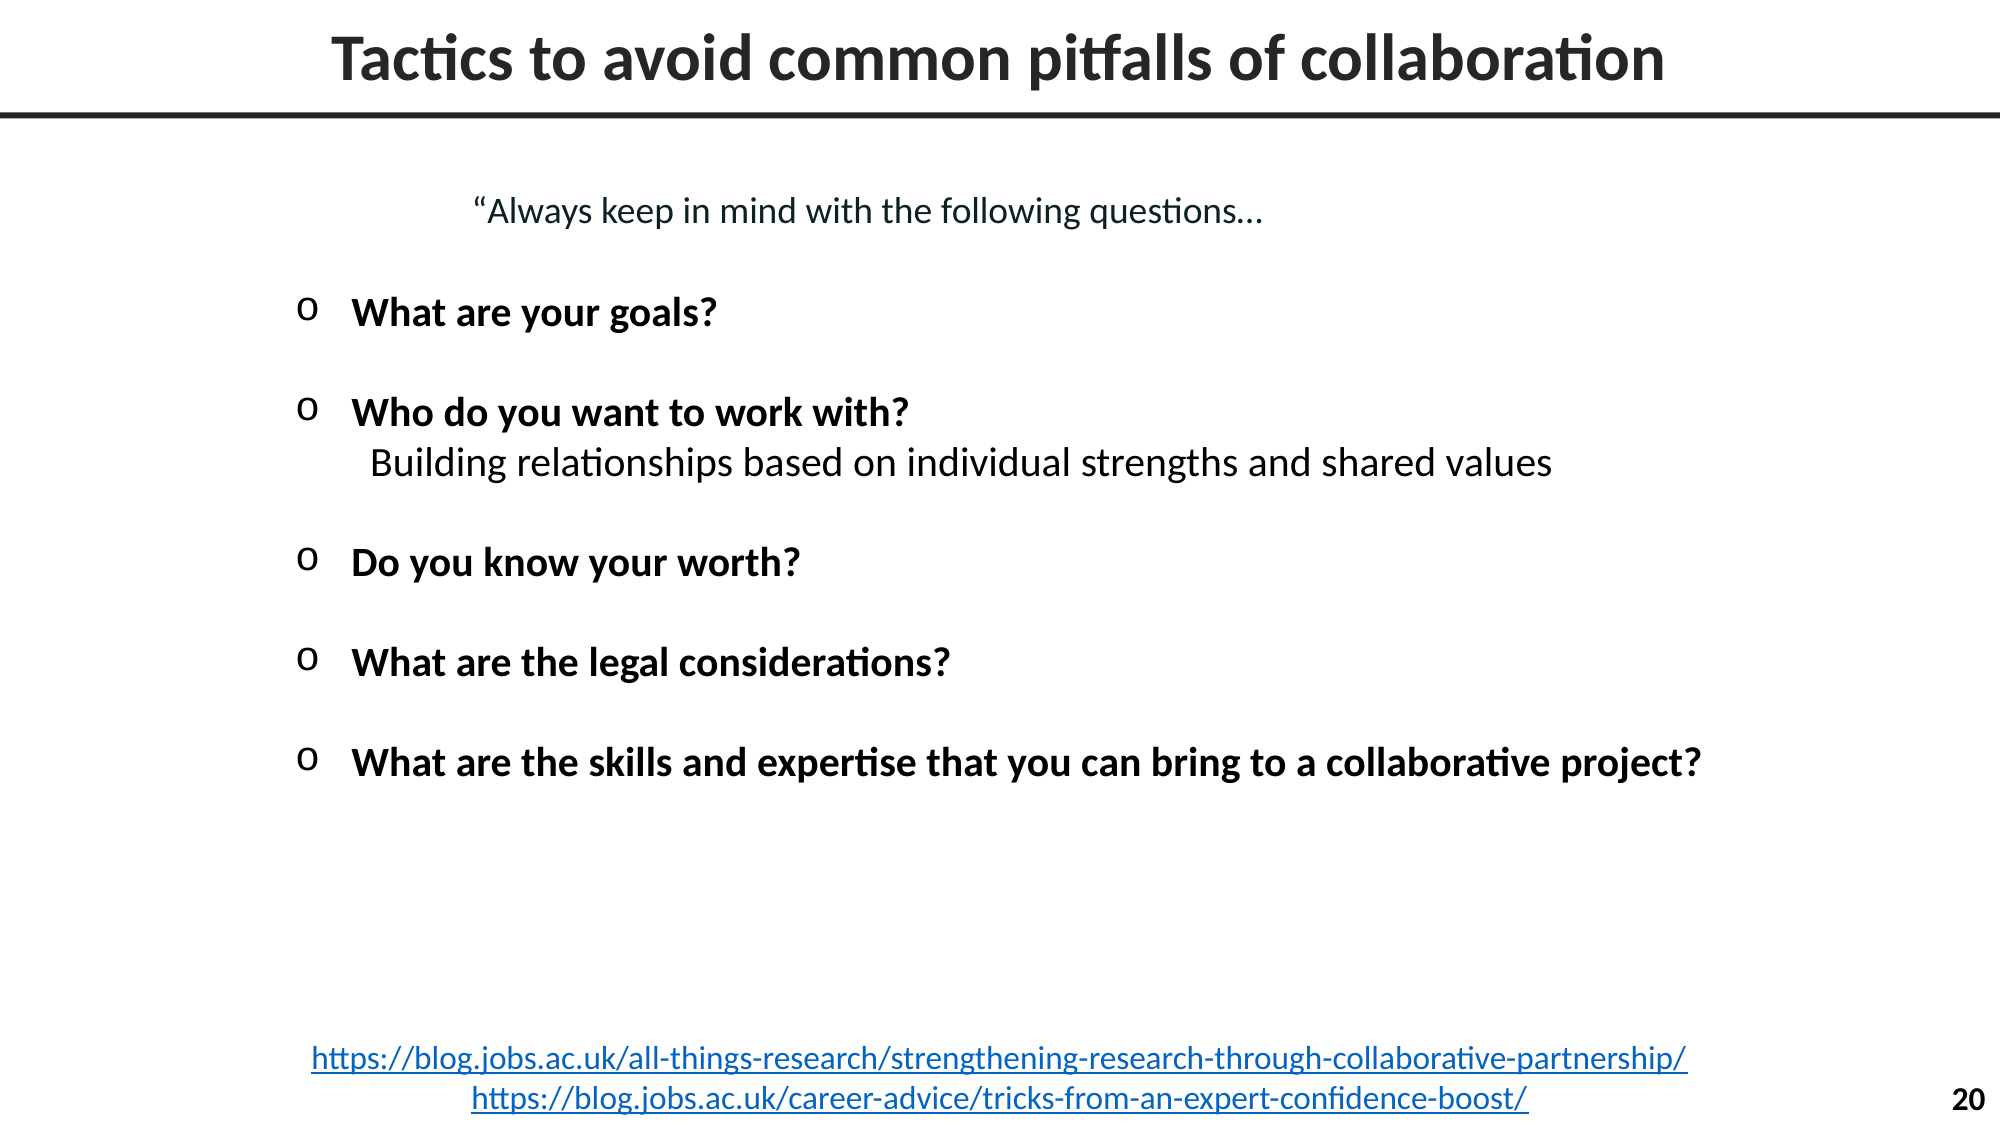

# Tactics to avoid common pitfalls of collaboration
“Always keep in mind with the following questions…
What are your goals?

Who do you want to work with?
Building relationships based on individual strengths and shared values

Do you know your worth?

What are the legal considerations?

What are the skills and expertise that you can bring to a collaborative project?

https://blog.jobs.ac.uk/all-things-research/strengthening-research-through-collaborative-partnership/
https://blog.jobs.ac.uk/career-advice/tricks-from-an-expert-confidence-boost/
20